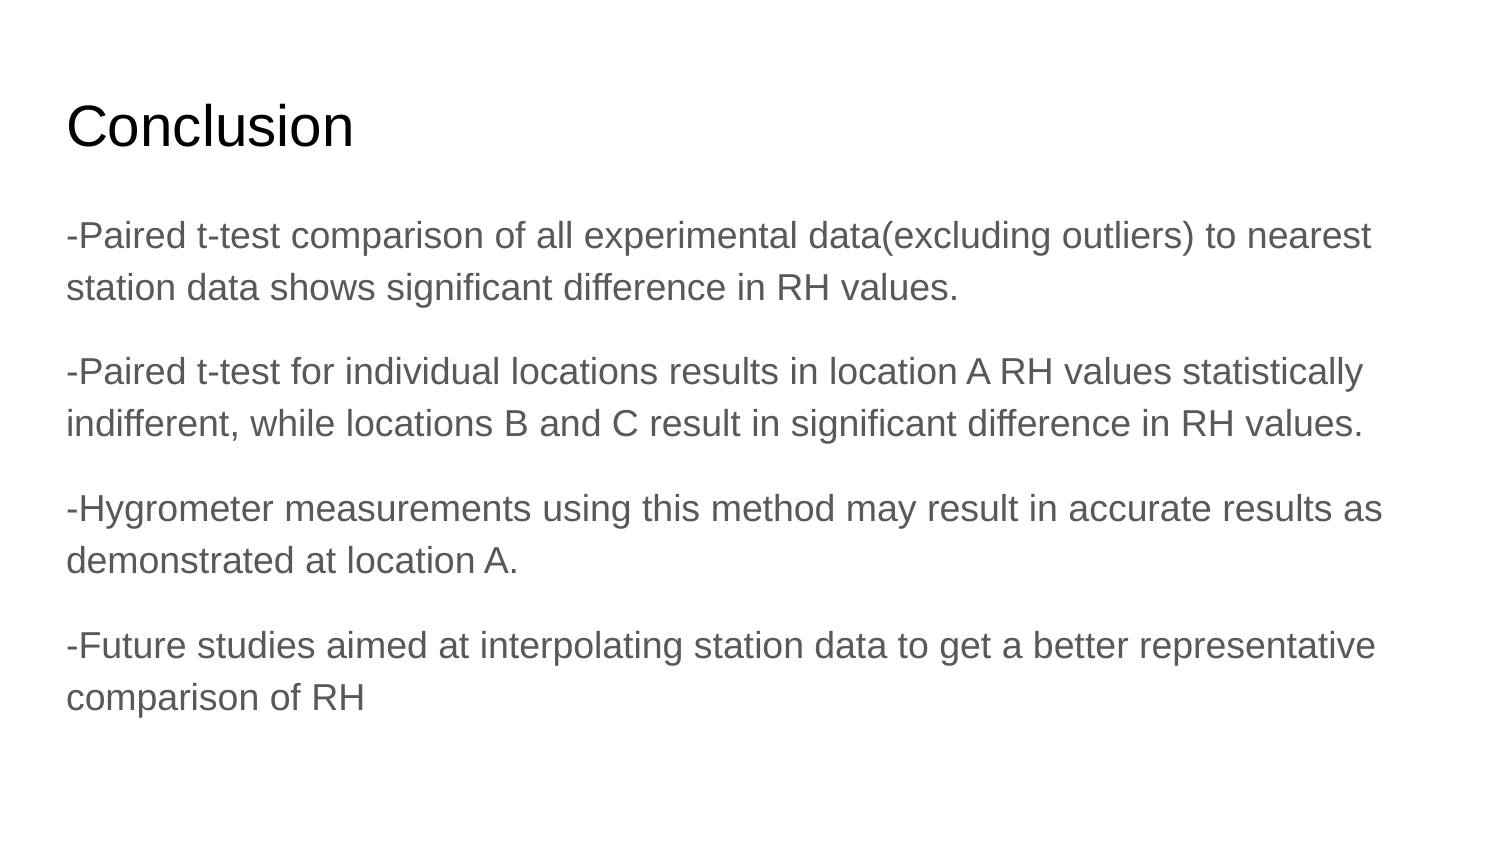

# Conclusion
-Paired t-test comparison of all experimental data(excluding outliers) to nearest station data shows significant difference in RH values.
-Paired t-test for individual locations results in location A RH values statistically indifferent, while locations B and C result in significant difference in RH values.
-Hygrometer measurements using this method may result in accurate results as demonstrated at location A.
-Future studies aimed at interpolating station data to get a better representative comparison of RH